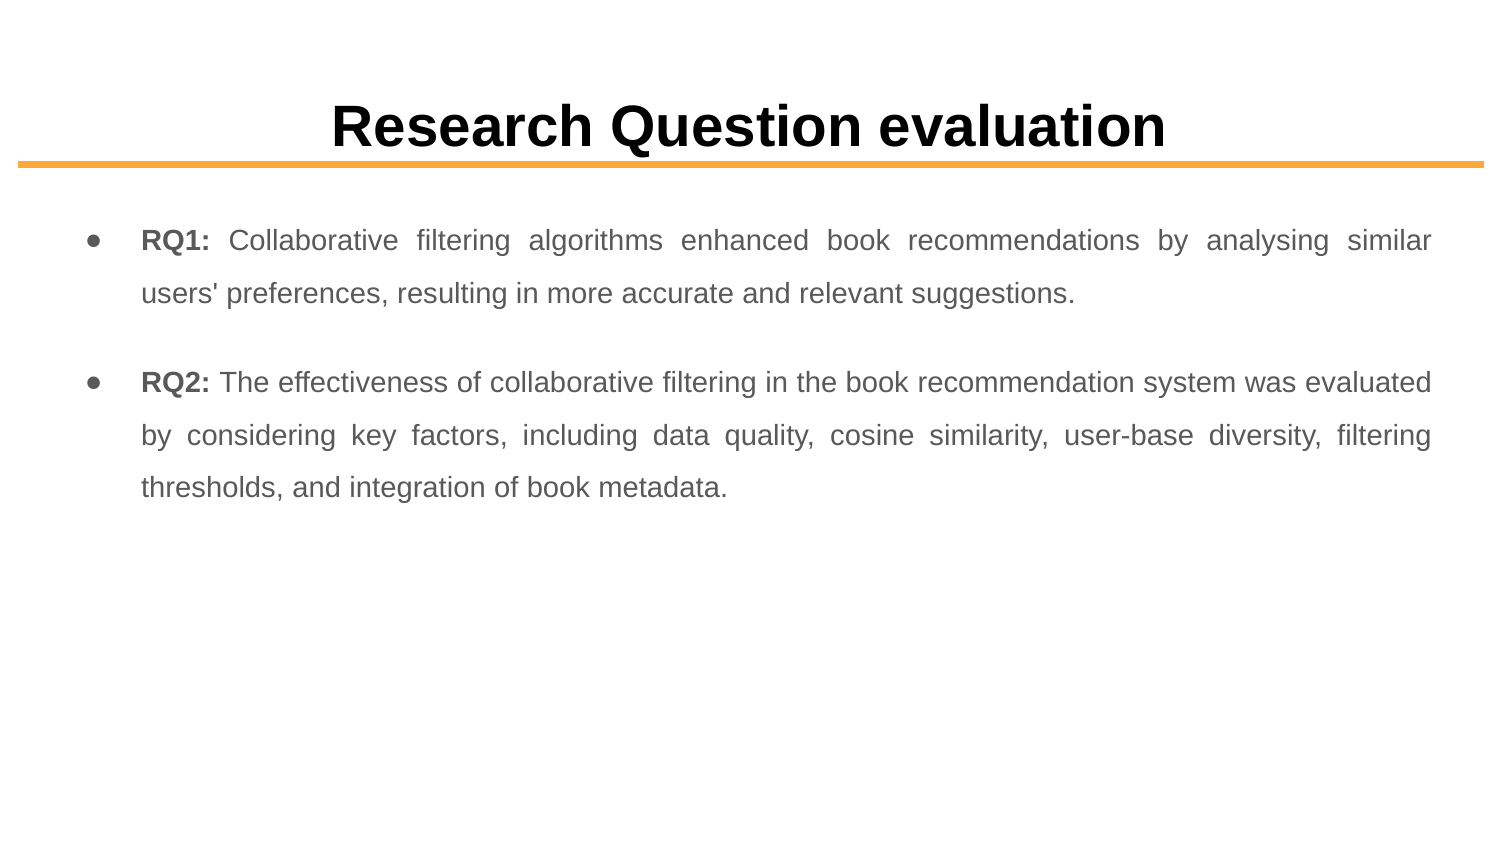

# Research Question evaluation
RQ1: Collaborative filtering algorithms enhanced book recommendations by analysing similar users' preferences, resulting in more accurate and relevant suggestions.

RQ2: The effectiveness of collaborative filtering in the book recommendation system was evaluated by considering key factors, including data quality, cosine similarity, user-base diversity, filtering thresholds, and integration of book metadata.